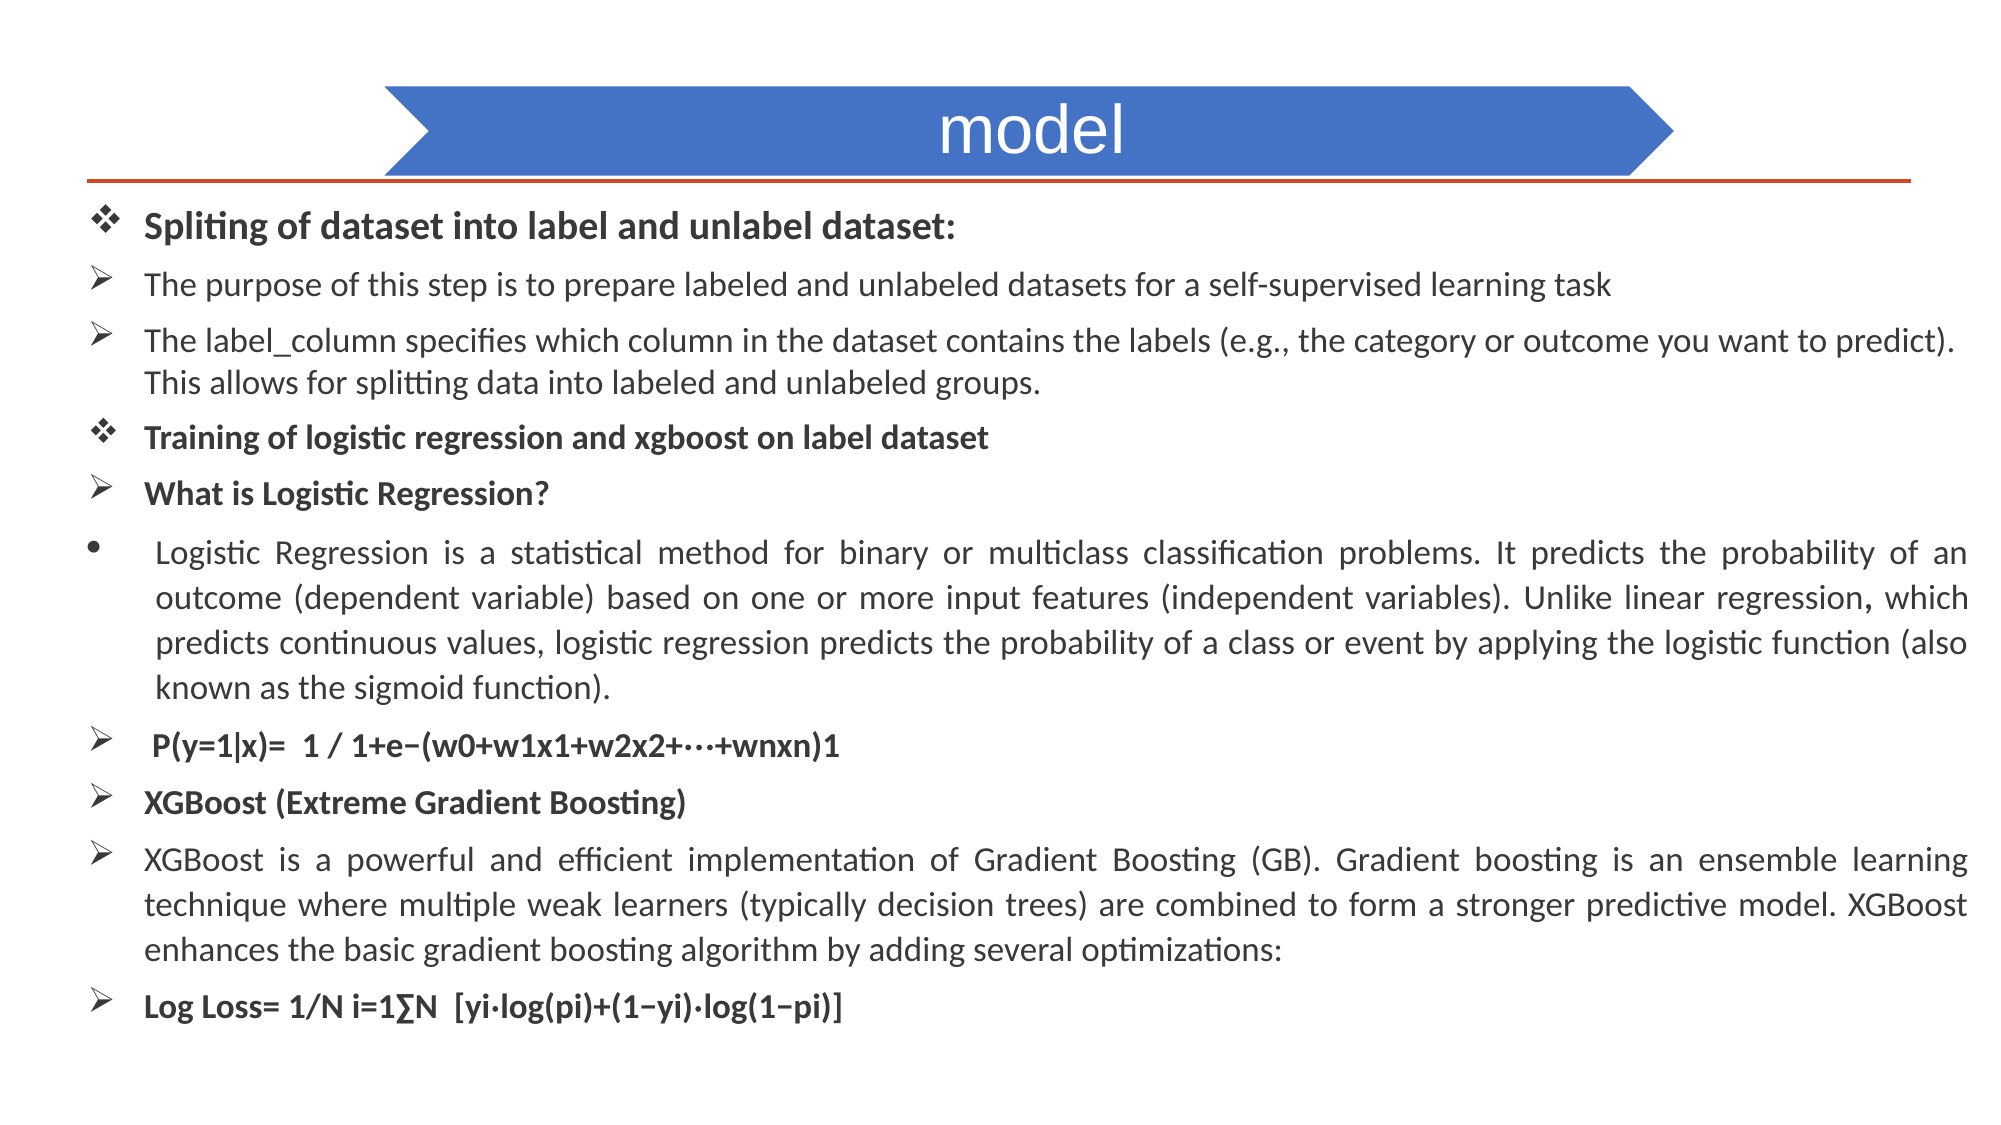

model
Spliting of dataset into label and unlabel dataset:
The purpose of this step is to prepare labeled and unlabeled datasets for a self-supervised learning task
The label_column specifies which column in the dataset contains the labels (e.g., the category or outcome you want to predict). This allows for splitting data into labeled and unlabeled groups.
Training of logistic regression and xgboost on label dataset
What is Logistic Regression?
Logistic Regression is a statistical method for binary or multiclass classification problems. It predicts the probability of an outcome (dependent variable) based on one or more input features (independent variables). Unlike linear regression, which predicts continuous values, logistic regression predicts the probability of a class or event by applying the logistic function (also known as the sigmoid function).
 P(y=1∣x)=  1 / 1+e−(w0​+w1​x1​+w2​x2​+⋯+wn​xn​)1
XGBoost (Extreme Gradient Boosting)
XGBoost is a powerful and efficient implementation of Gradient Boosting (GB). Gradient boosting is an ensemble learning technique where multiple weak learners (typically decision trees) are combined to form a stronger predictive model. XGBoost enhances the basic gradient boosting algorithm by adding several optimizations:
Log Loss= 1/N i=1∑N​  ​[yi​⋅log(pi​)+(1−yi​)⋅log(1−pi​)]